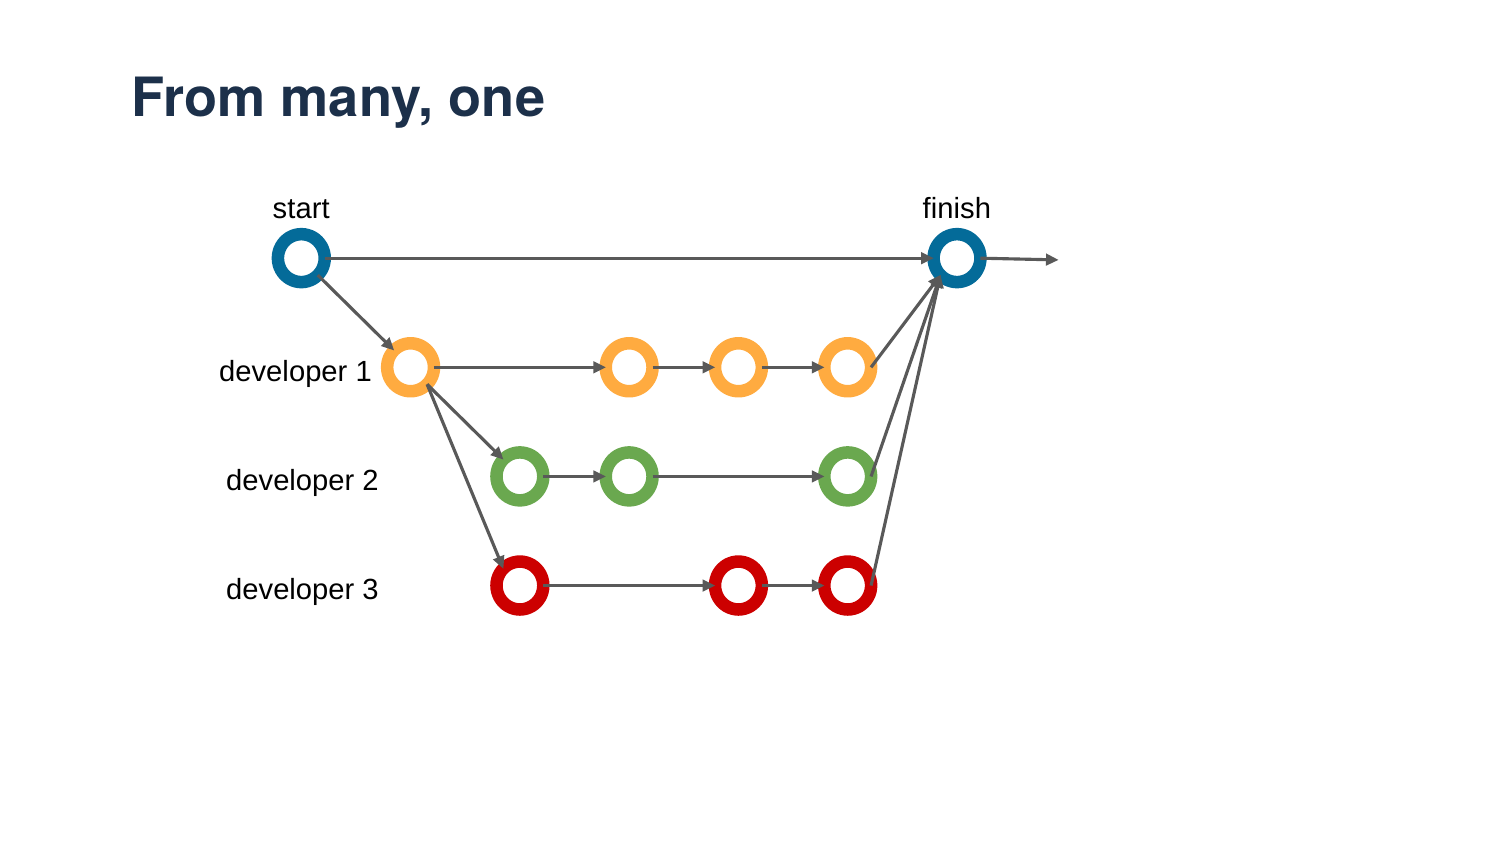

# From many, one
start
finish

developer 1

developer 2

developer 3